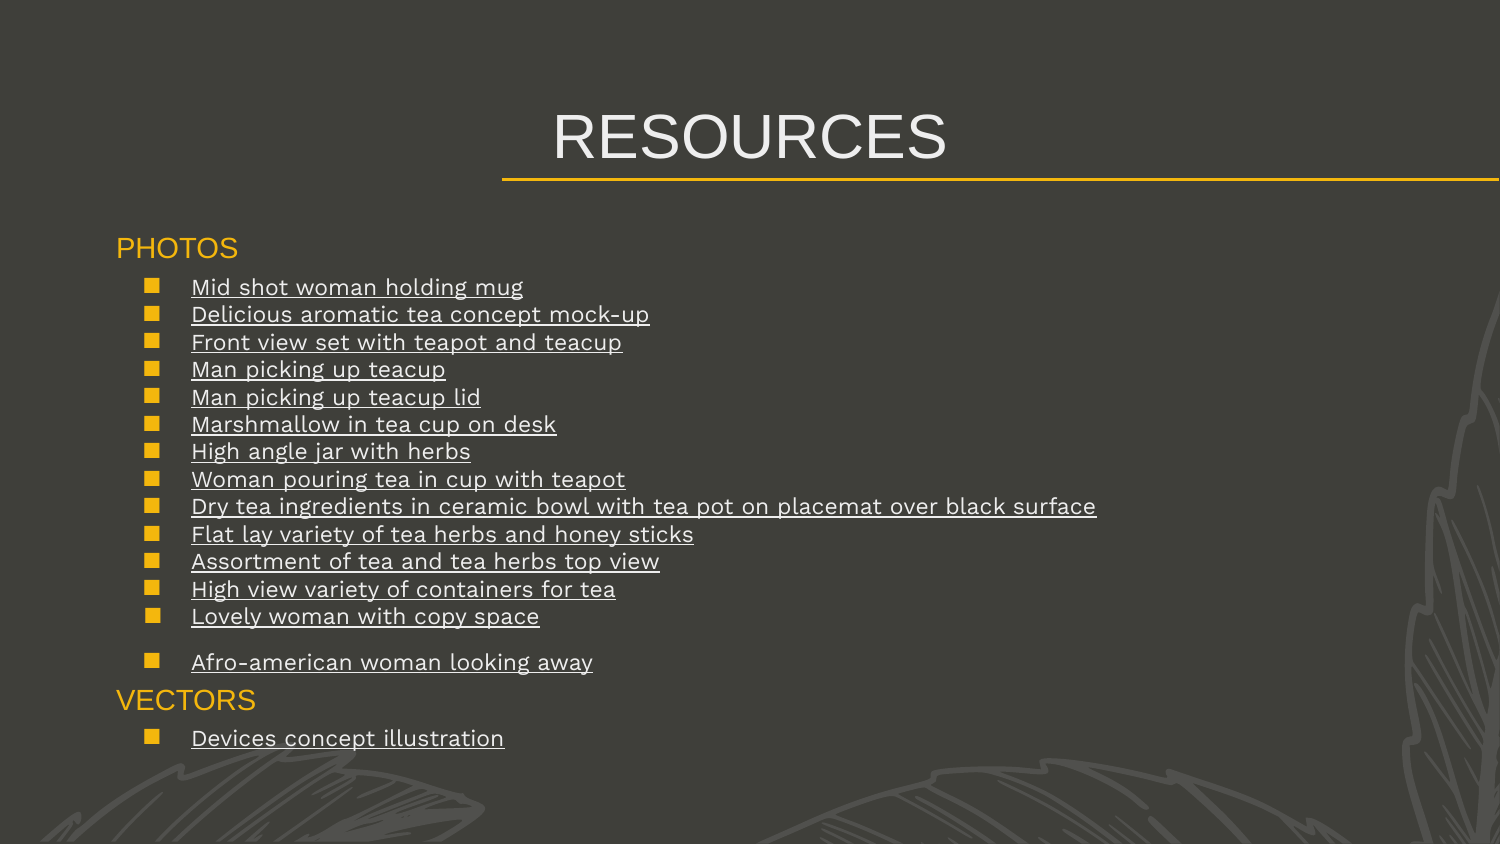

# RESOURCES
PHOTOS
Mid shot woman holding mug
Delicious aromatic tea concept mock-up
Front view set with teapot and teacup
Man picking up teacup
Man picking up teacup lid
Marshmallow in tea cup on desk
High angle jar with herbs
Woman pouring tea in cup with teapot
Dry tea ingredients in ceramic bowl with tea pot on placemat over black surface
Flat lay variety of tea herbs and honey sticks
Assortment of tea and tea herbs top view
High view variety of containers for tea
Lovely woman with copy space
Afro-american woman looking away
VECTORS
Devices concept illustration